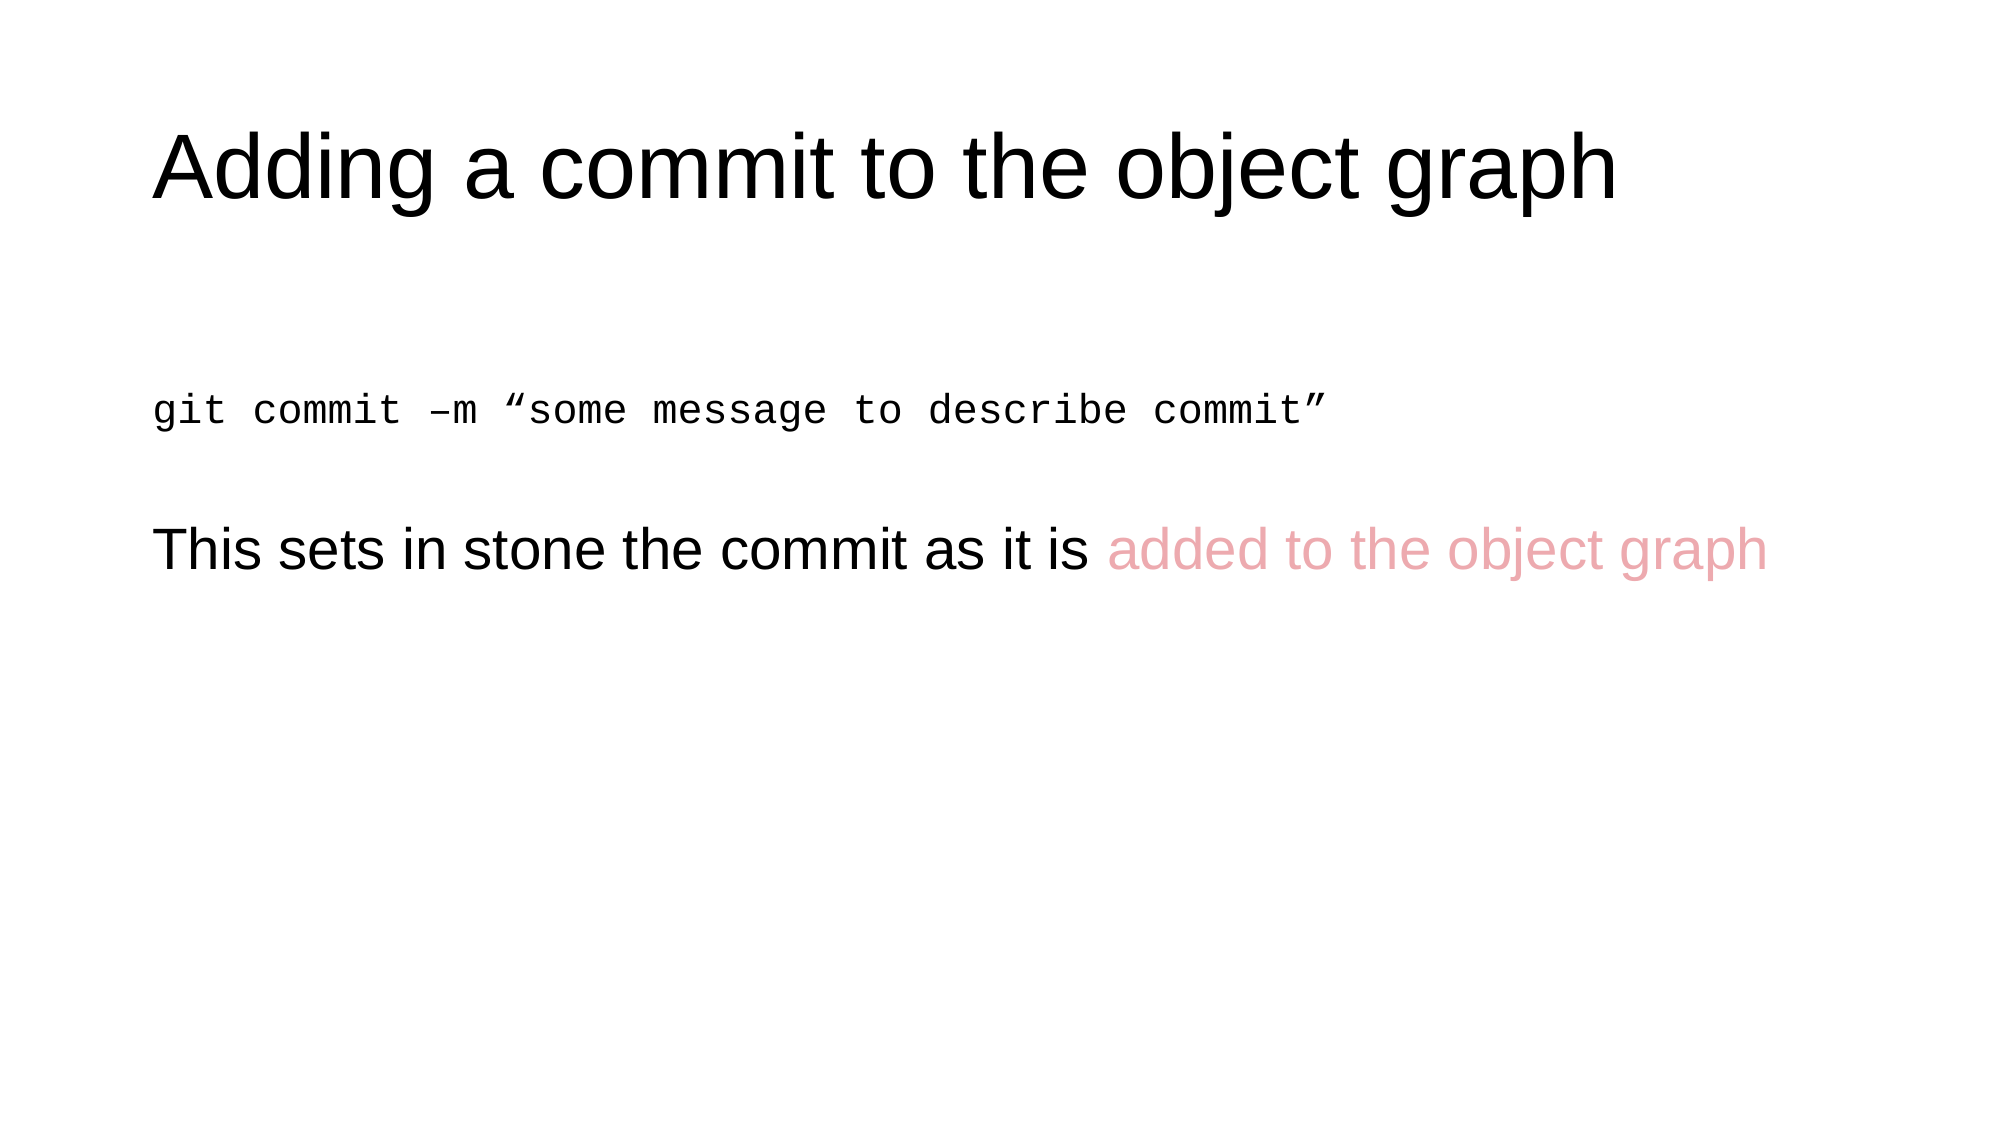

# Adding a commit to the object graph

git commit –m “some message to describe commit”

This sets in stone the commit as it is added to the object graph